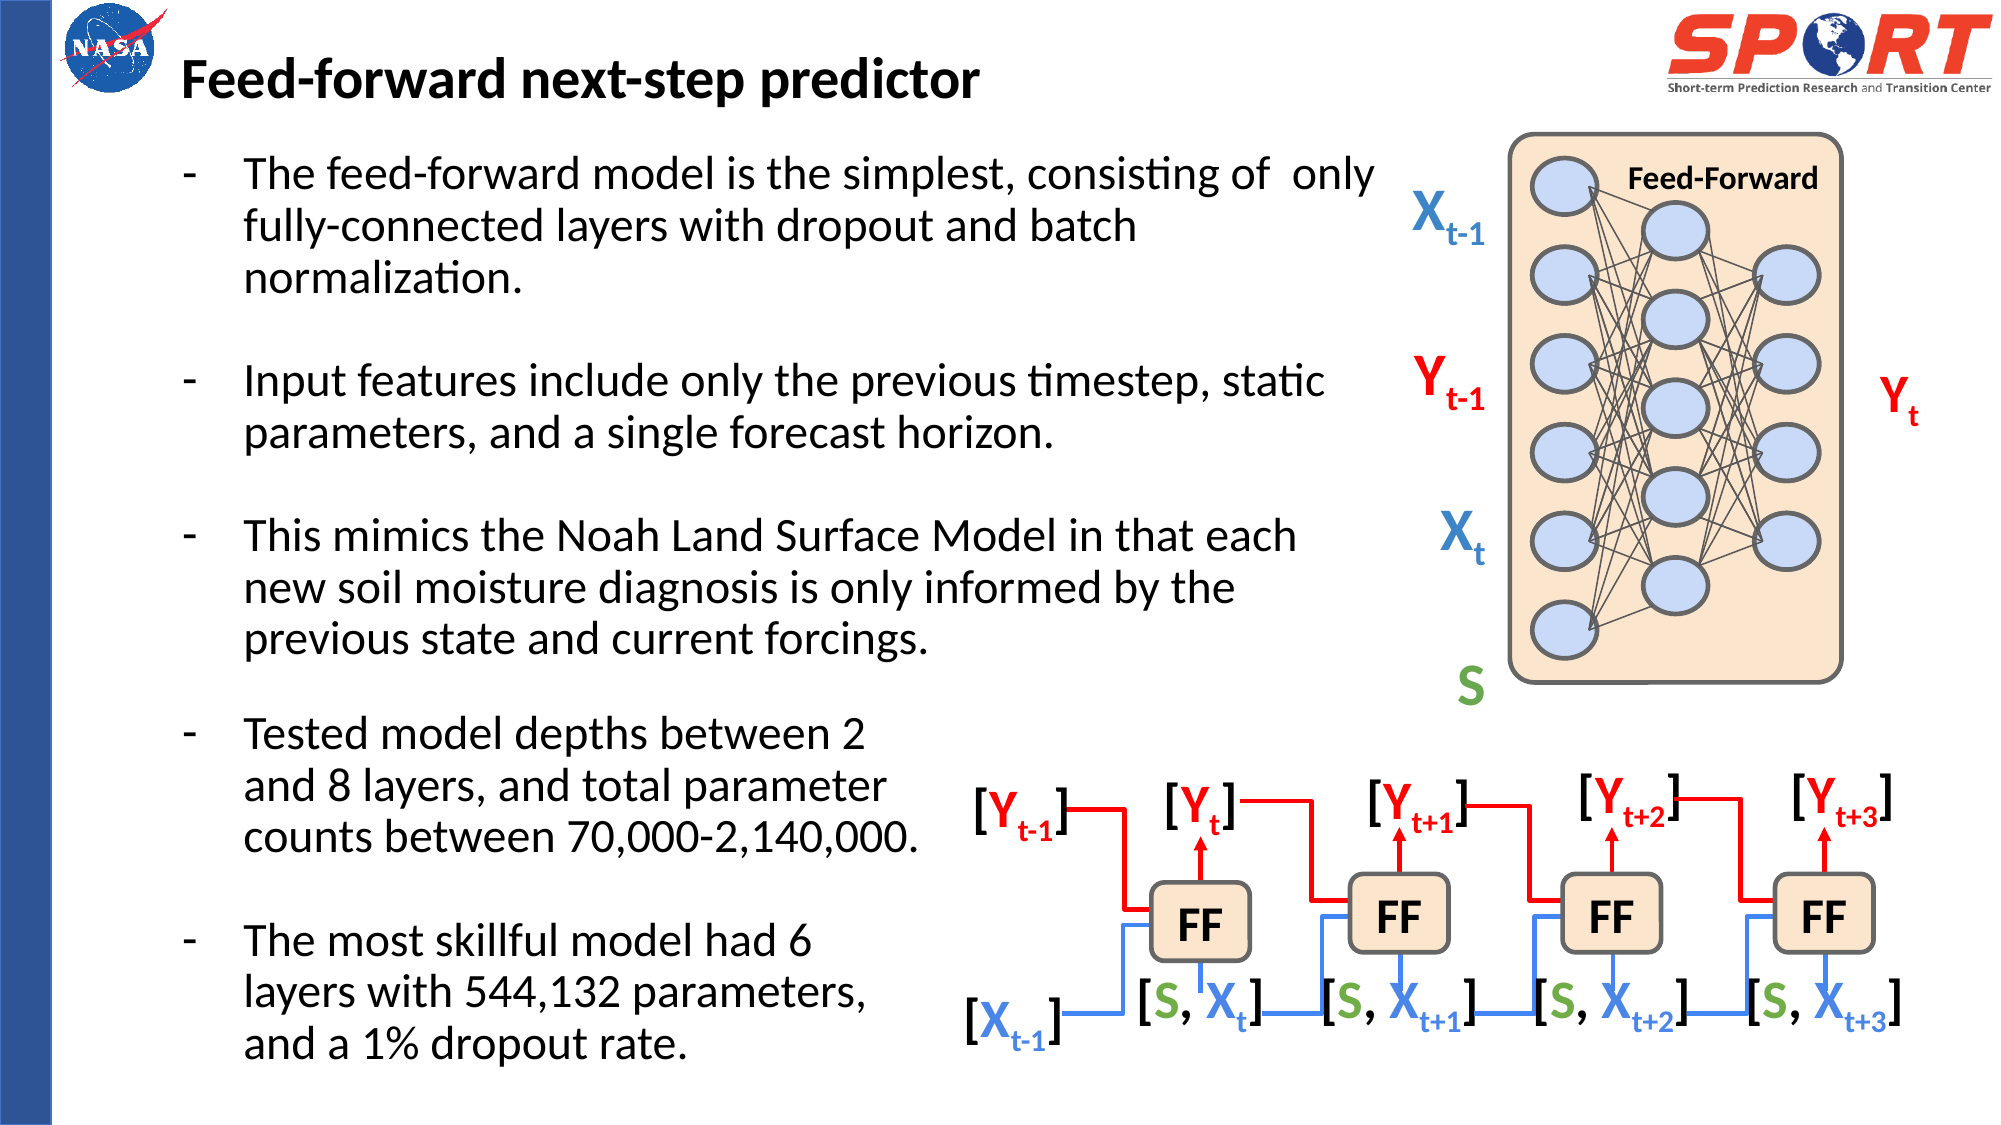

Feed-forward next-step predictor
Feed-Forward
The feed-forward model is the simplest, consisting of  only fully-connected layers with dropout and batch normalization.

Input features include only the previous timestep, static parameters, and a single forecast horizon.

This mimics the Noah Land Surface Model in that each new soil moisture diagnosis is only informed by the previous state and current forcings.

Xt-1

Yt-1

Xt

S

Yt

Tested model depths between 2 and 8 layers, and total parameter counts between 70,000-2,140,000.

The most skillful model had 6 layers with 544,132 parameters, and a 1% dropout rate.
[Yt+2]
[Yt+3]
[Yt+1]
[Yt]
[Yt-1]

FF
FF
FF
FF
[S, Xt+1]
[S, Xt+2]
[S, Xt+3]
[S, Xt]
[Xt-1]